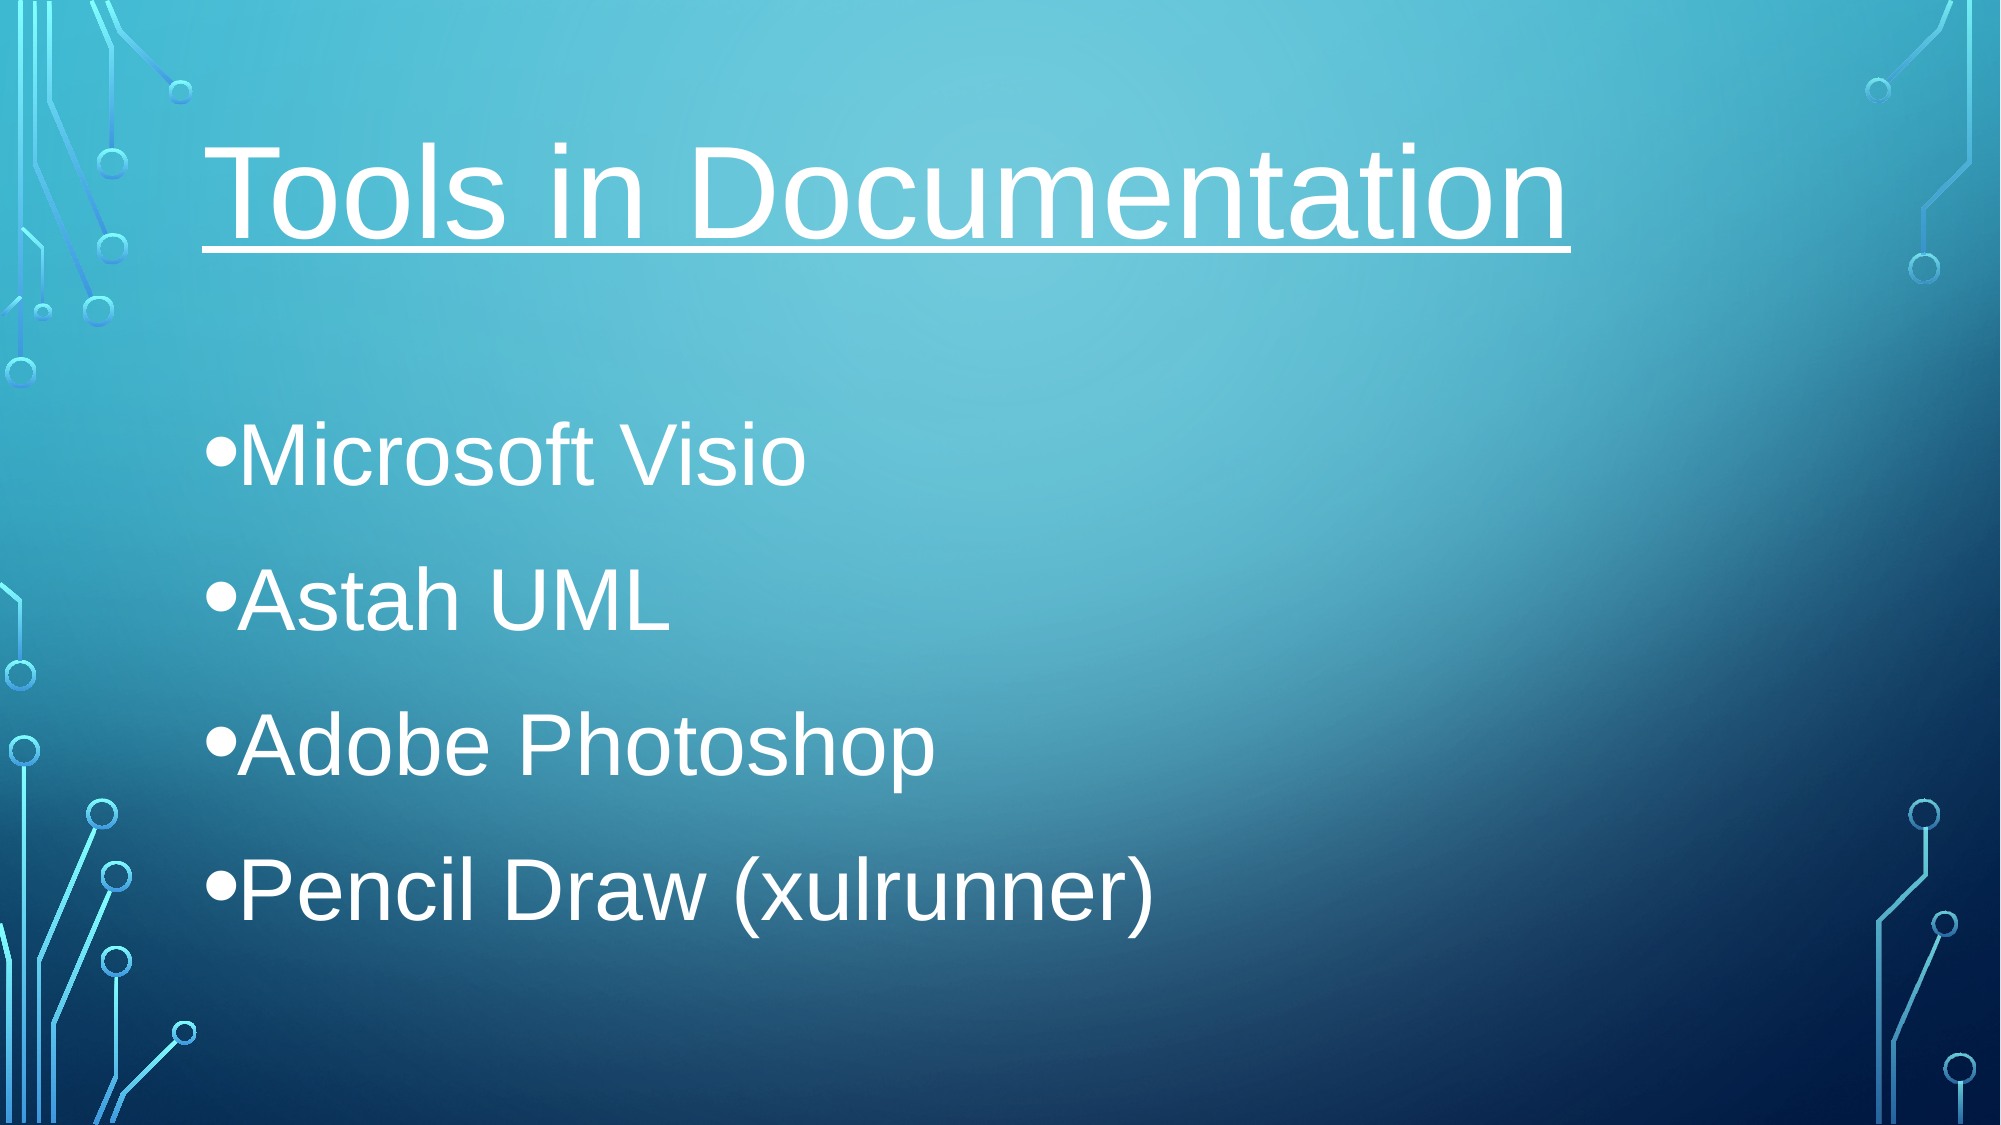

# Tools in Documentation
Microsoft Visio
Astah UML
Adobe Photoshop
Pencil Draw (xulrunner)